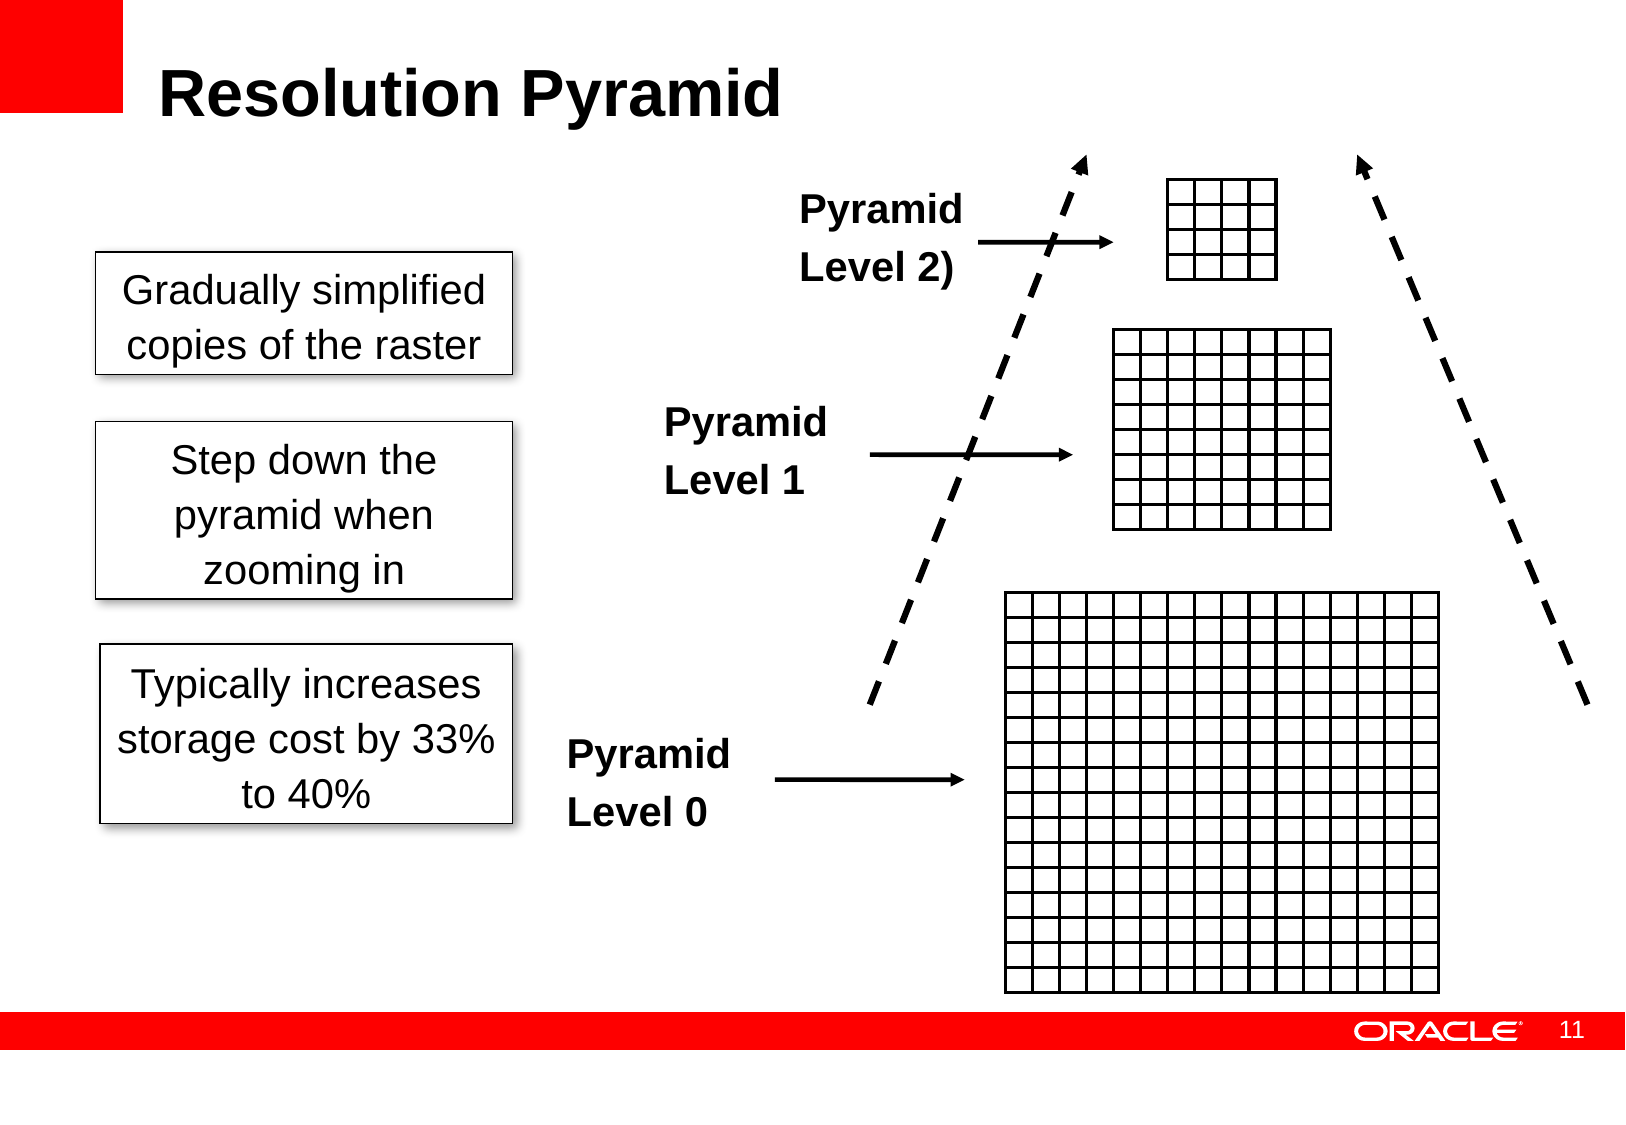

# Resolution Pyramid

Pyramid
Level 2)

Gradually simplified copies of the raster

Pyramid
Level 1
Step down the pyramid when zooming in

Typically increases storage cost by 33% to 40%
Pyramid
Level 0